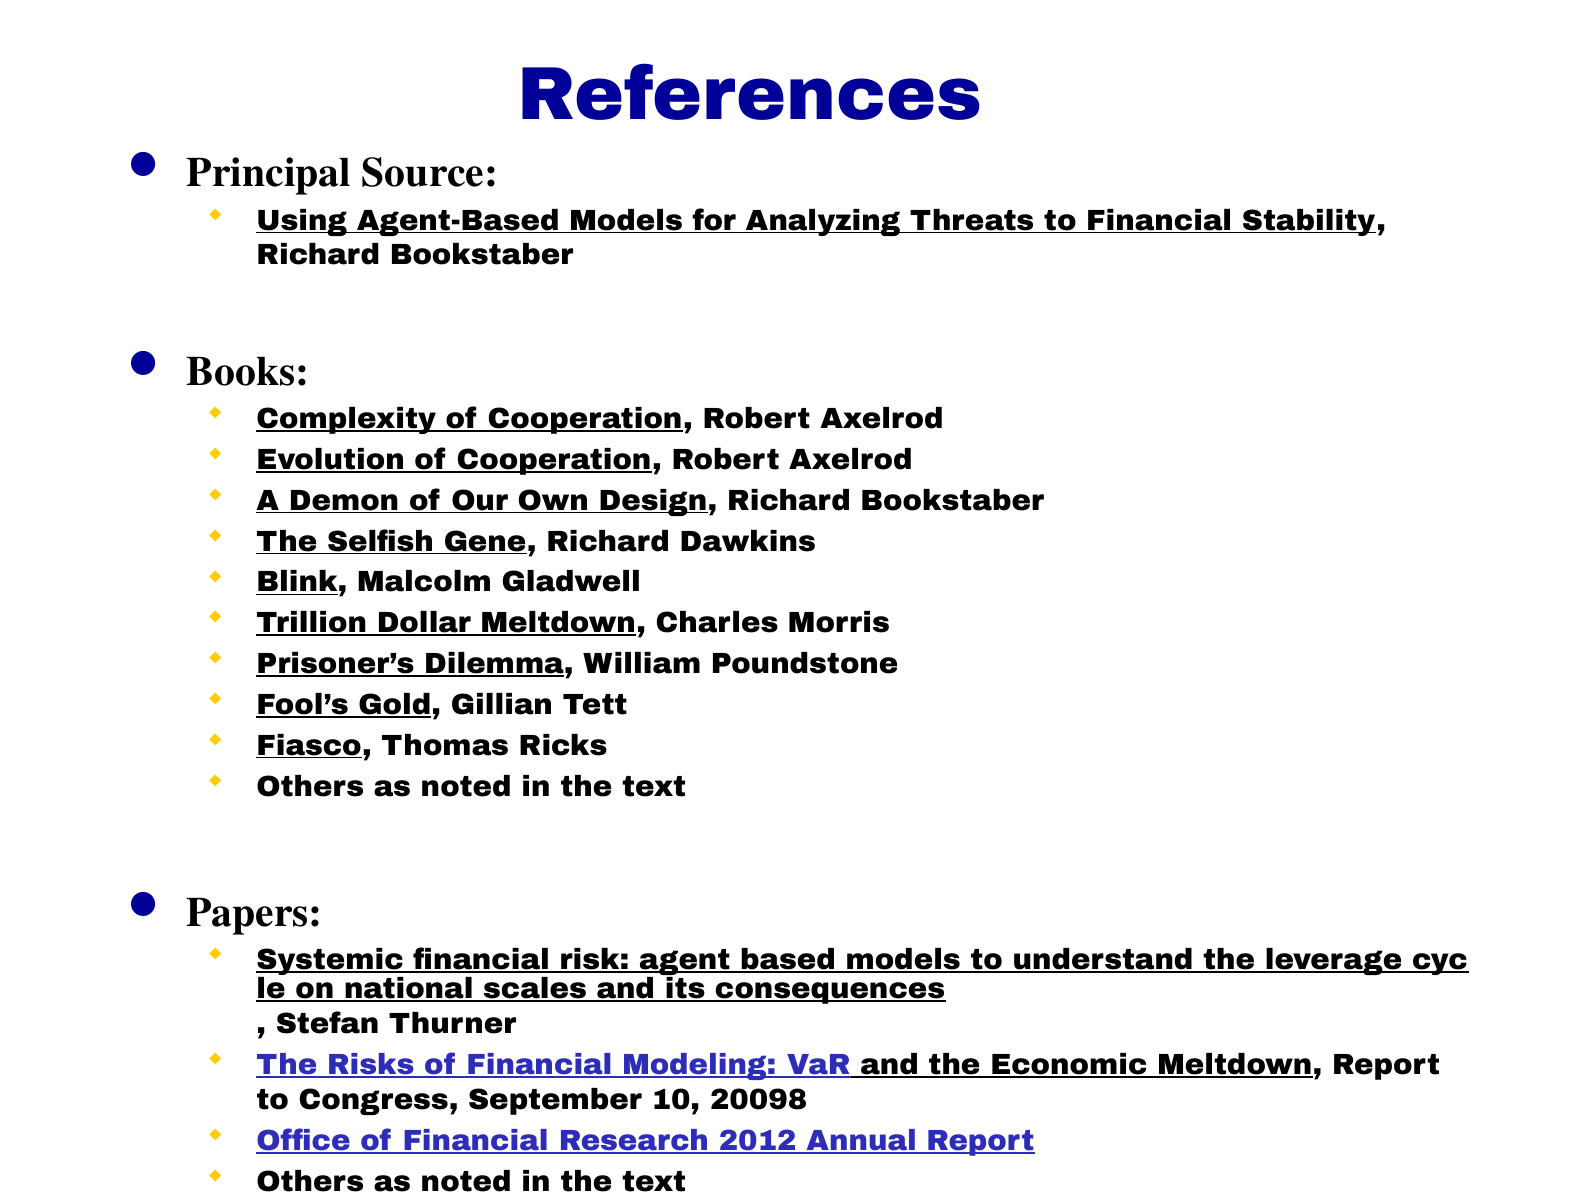

# References
Principal Source:
Using Agent-Based Models for Analyzing Threats to Financial Stability, Richard Bookstaber

Books:
Complexity of Cooperation, Robert Axelrod
Evolution of Cooperation, Robert Axelrod
A Demon of Our Own Design, Richard Bookstaber
The Selfish Gene, Richard Dawkins
Blink, Malcolm Gladwell
Trillion Dollar Meltdown, Charles Morris
Prisoner’s Dilemma, William Poundstone
Fool’s Gold, Gillian Tett
Fiasco, Thomas Ricks
Others as noted in the text

Papers:
Systemic financial risk: agent based models to understand the leverage cycle on national scales and its consequences, Stefan Thurner
The Risks of Financial Modeling: VaR and the Economic Meltdown, Report to Congress, September 10, 20098
Office of Financial Research 2012 Annual Report
Others as noted in the text